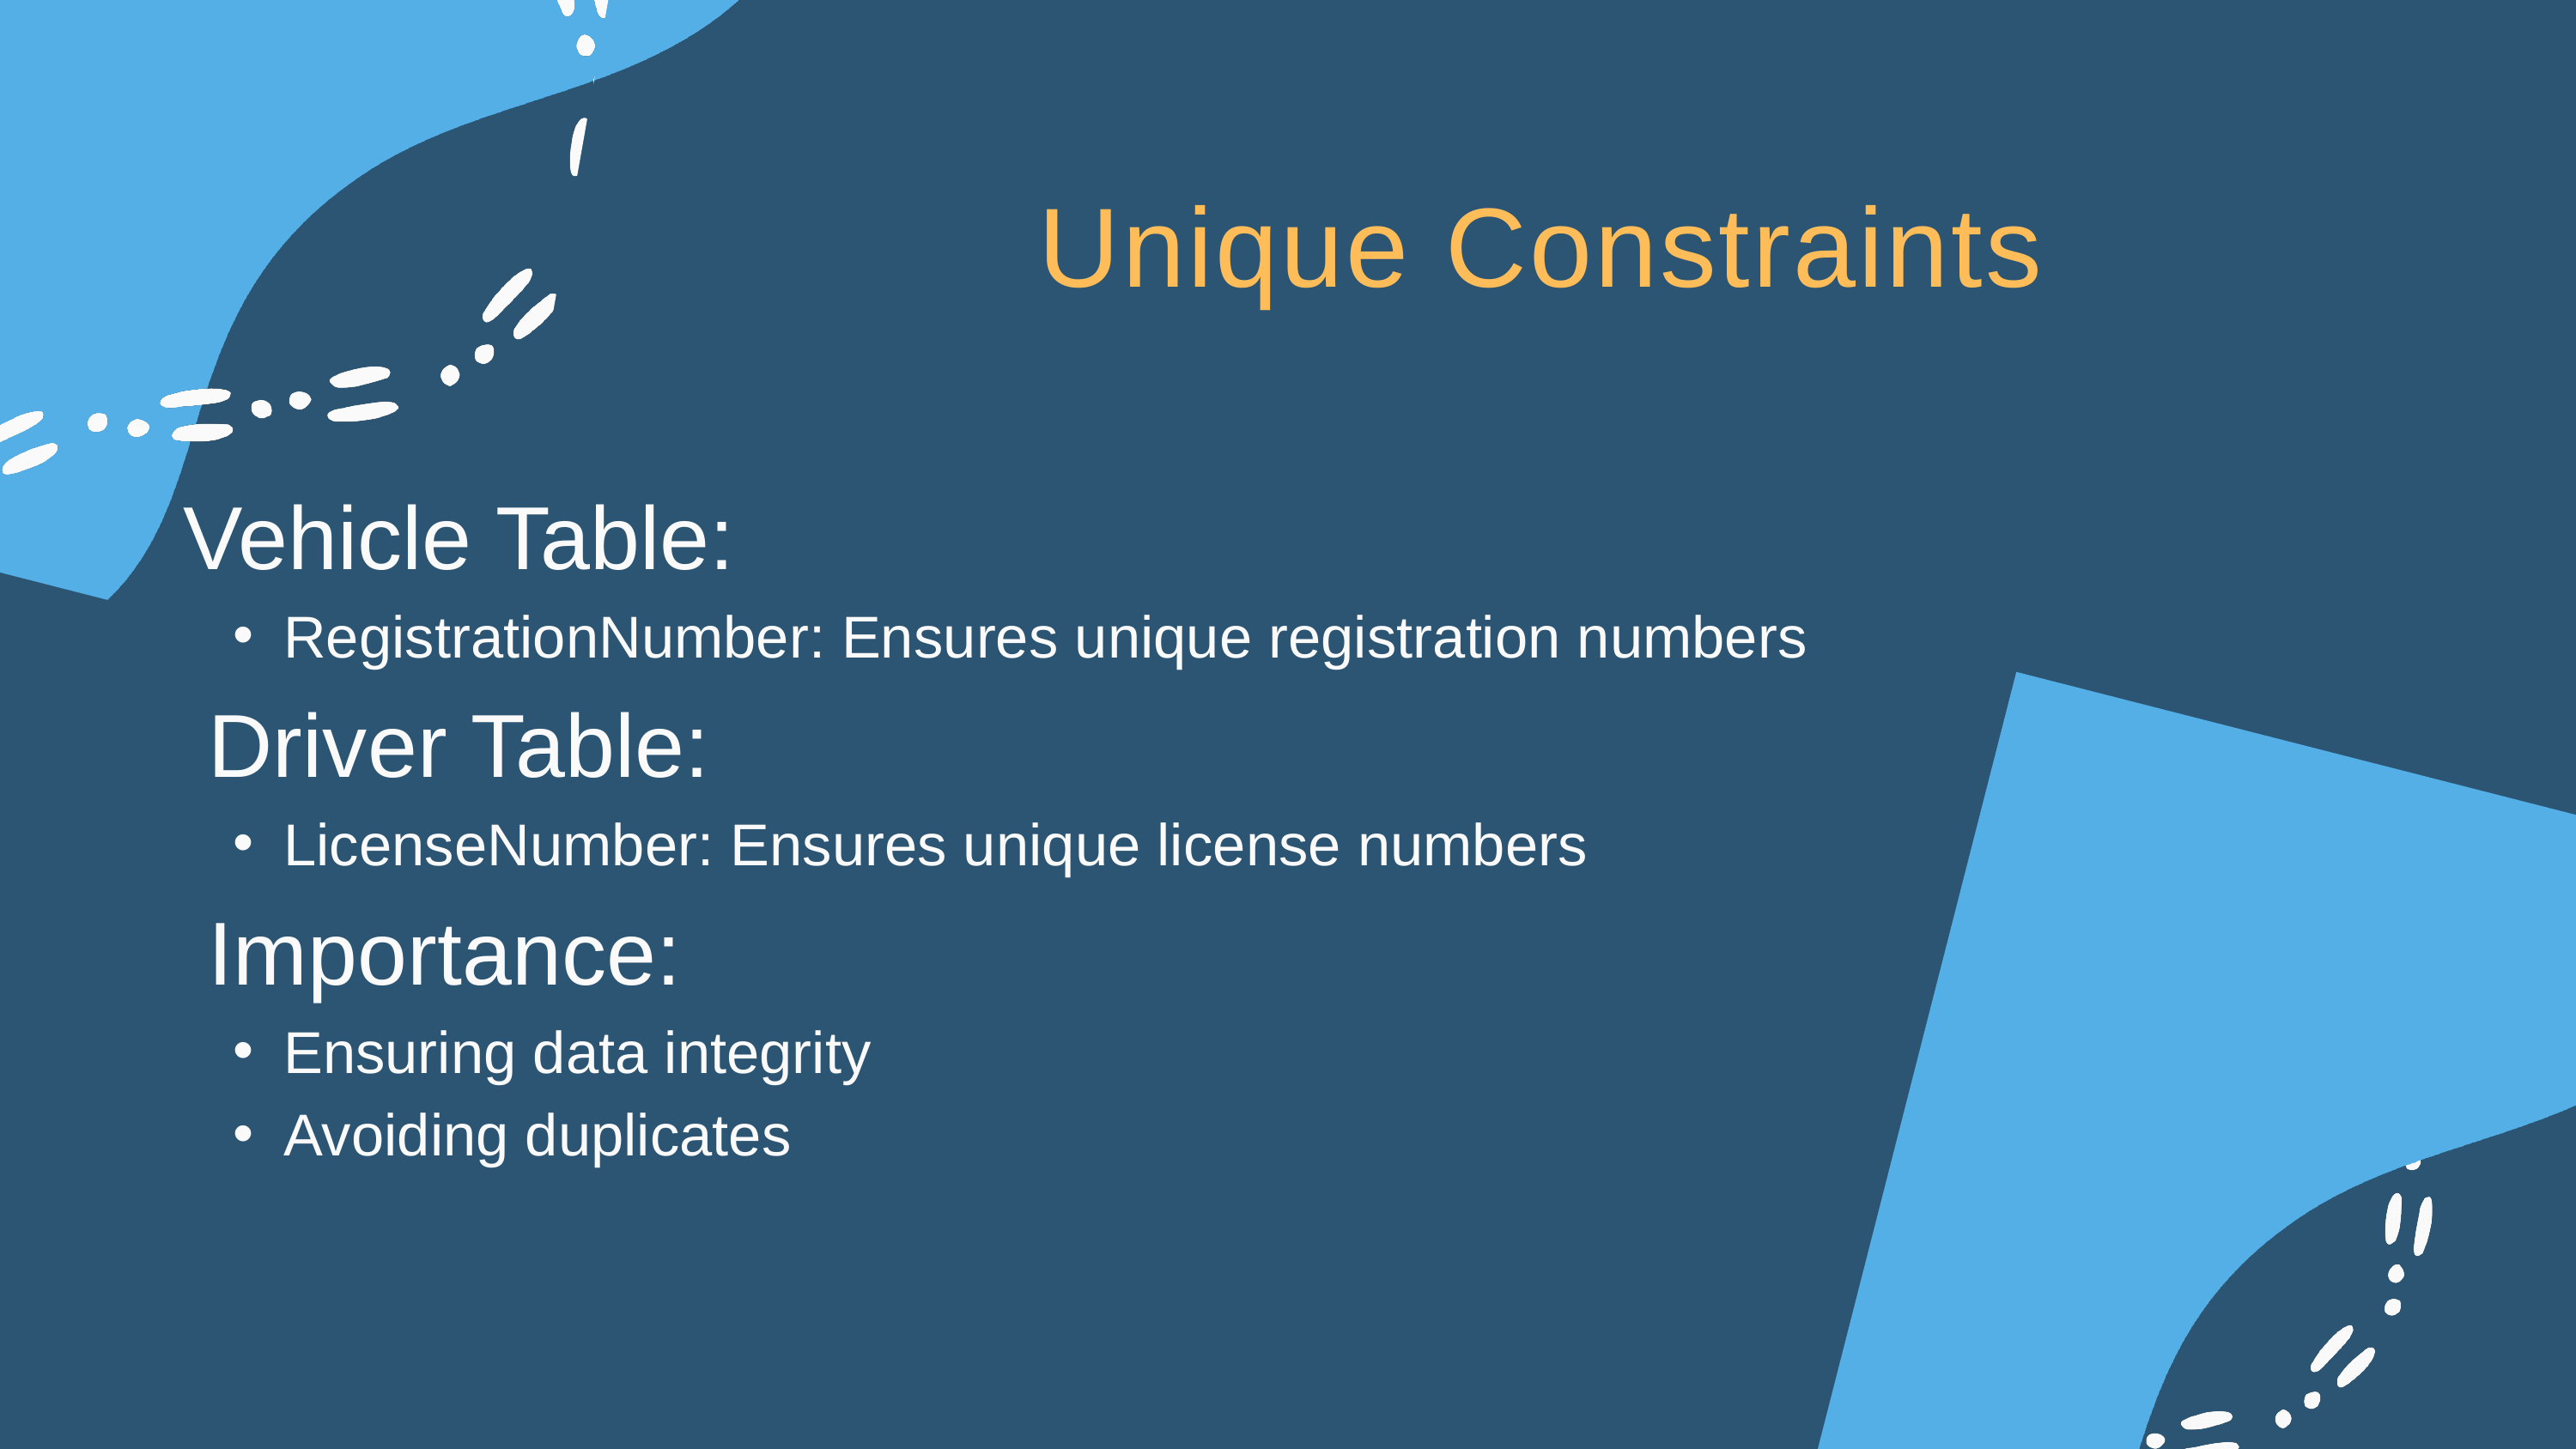

Unique Constraints

Vehicle Table:
RegistrationNumber: Ensures unique registration numbers
 Driver Table:
LicenseNumber: Ensures unique license numbers
 Importance:
Ensuring data integrity
Avoiding duplicates